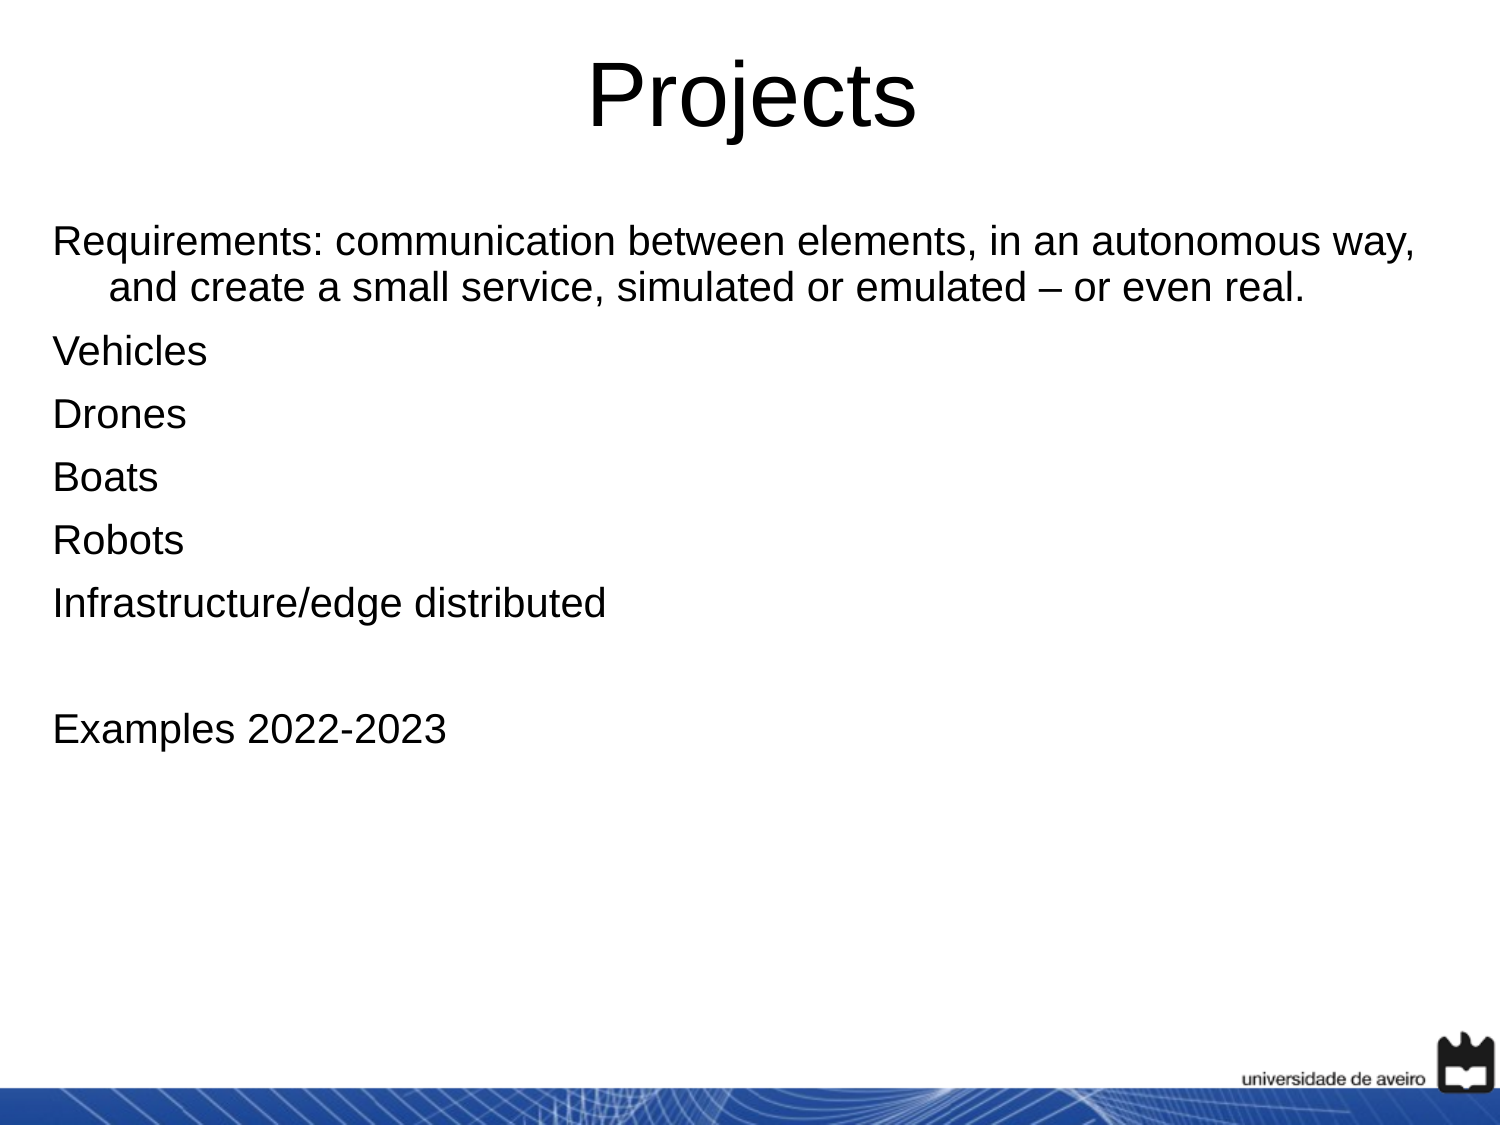

# Projects
Requirements: communication between elements, in an autonomous way, and create a small service, simulated or emulated – or even real.
Vehicles
Drones
Boats
Robots
Infrastructure/edge distributed

Examples 2022-2023